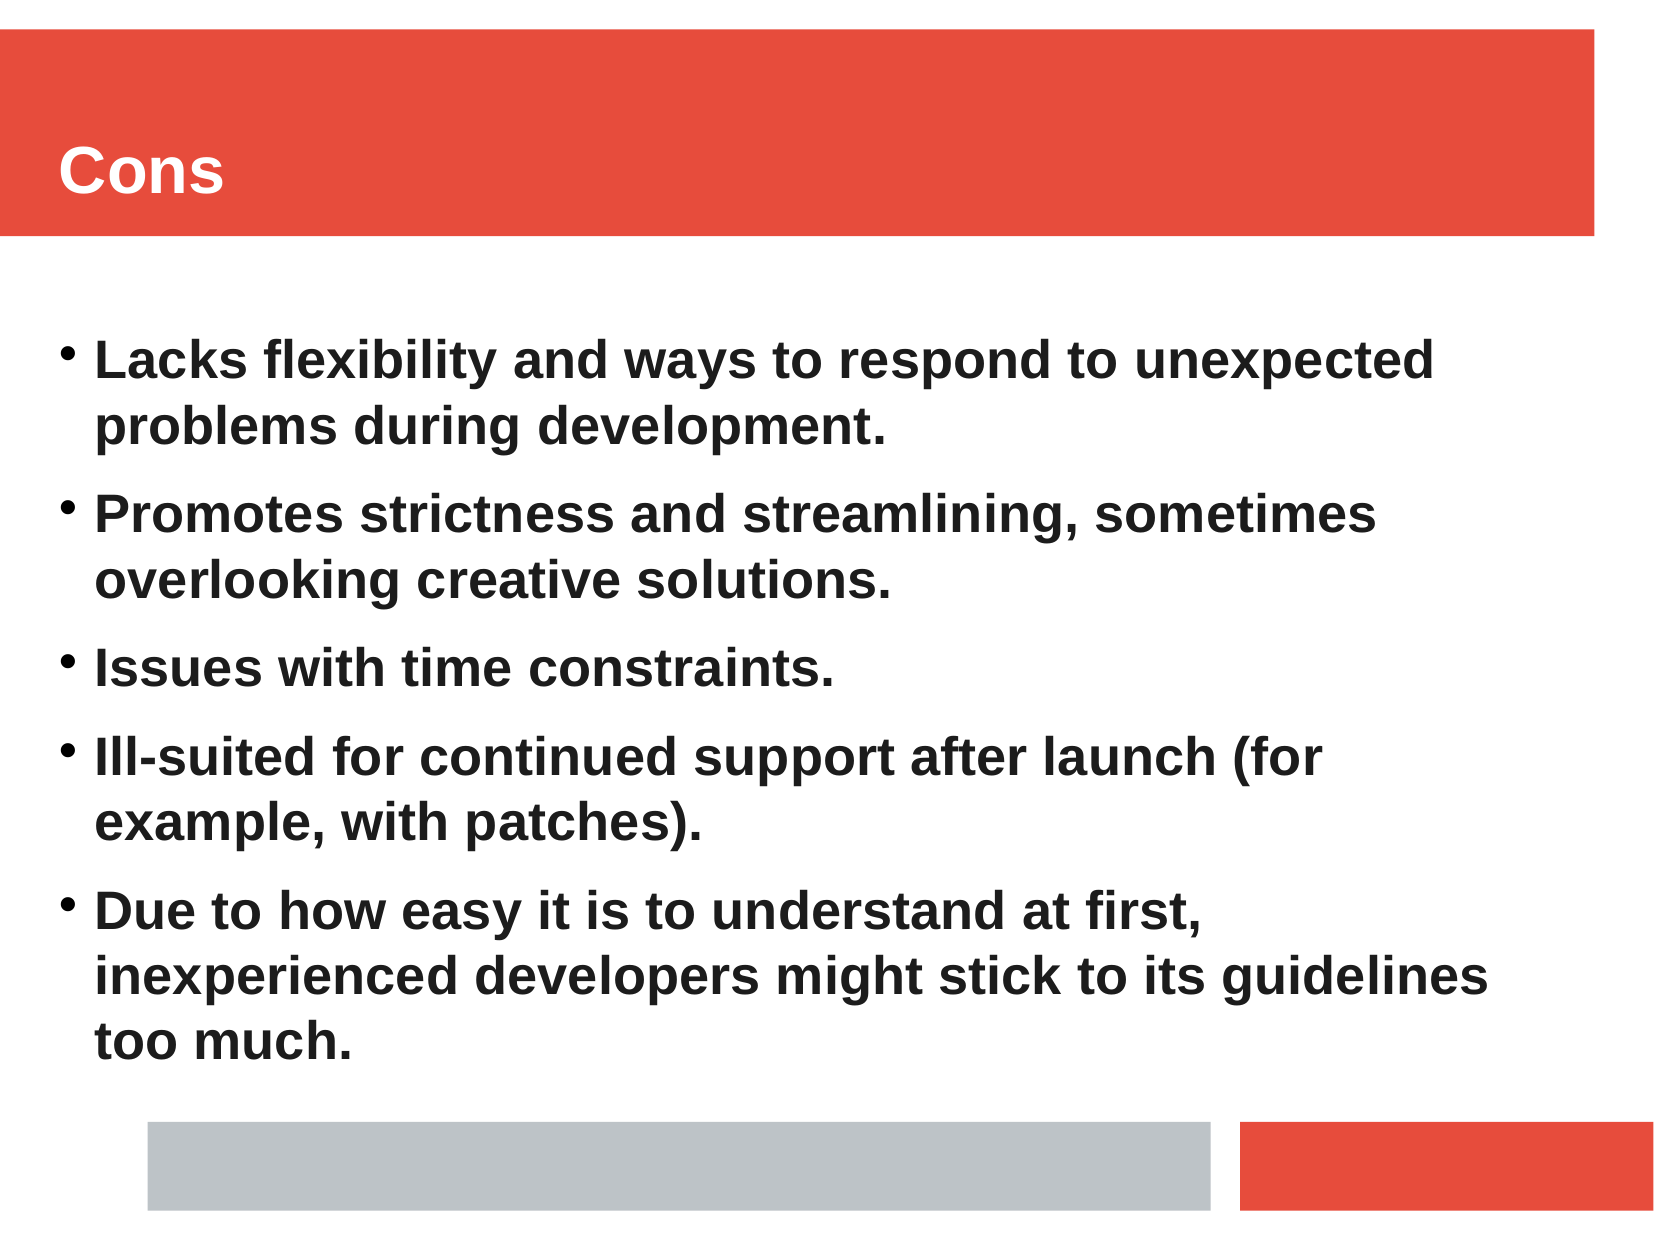

Cons
Lacks flexibility and ways to respond to unexpected problems during development.
Promotes strictness and streamlining, sometimes overlooking creative solutions.
Issues with time constraints.
Ill-suited for continued support after launch (for example, with patches).
Due to how easy it is to understand at first, inexperienced developers might stick to its guidelines too much.